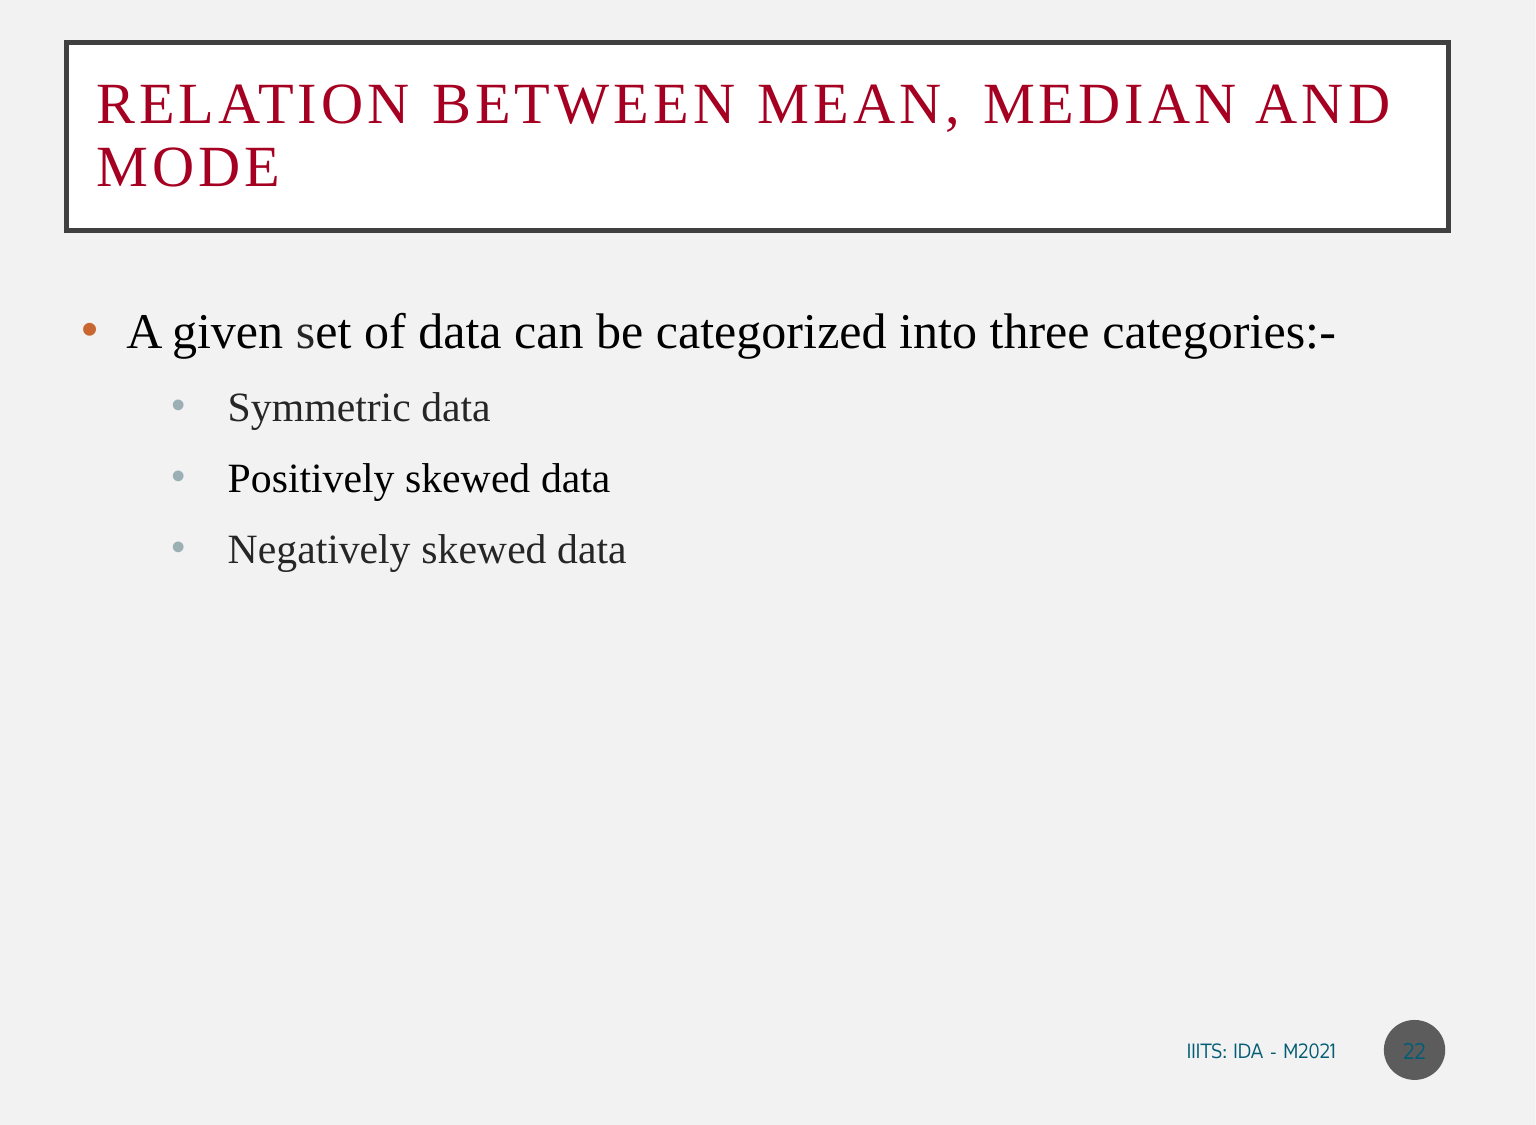

# Relation between mean, median and mode
A given set of data can be categorized into three categories:-
Symmetric data
Positively skewed data
Negatively skewed data

22
IIITS: IDA - M2021